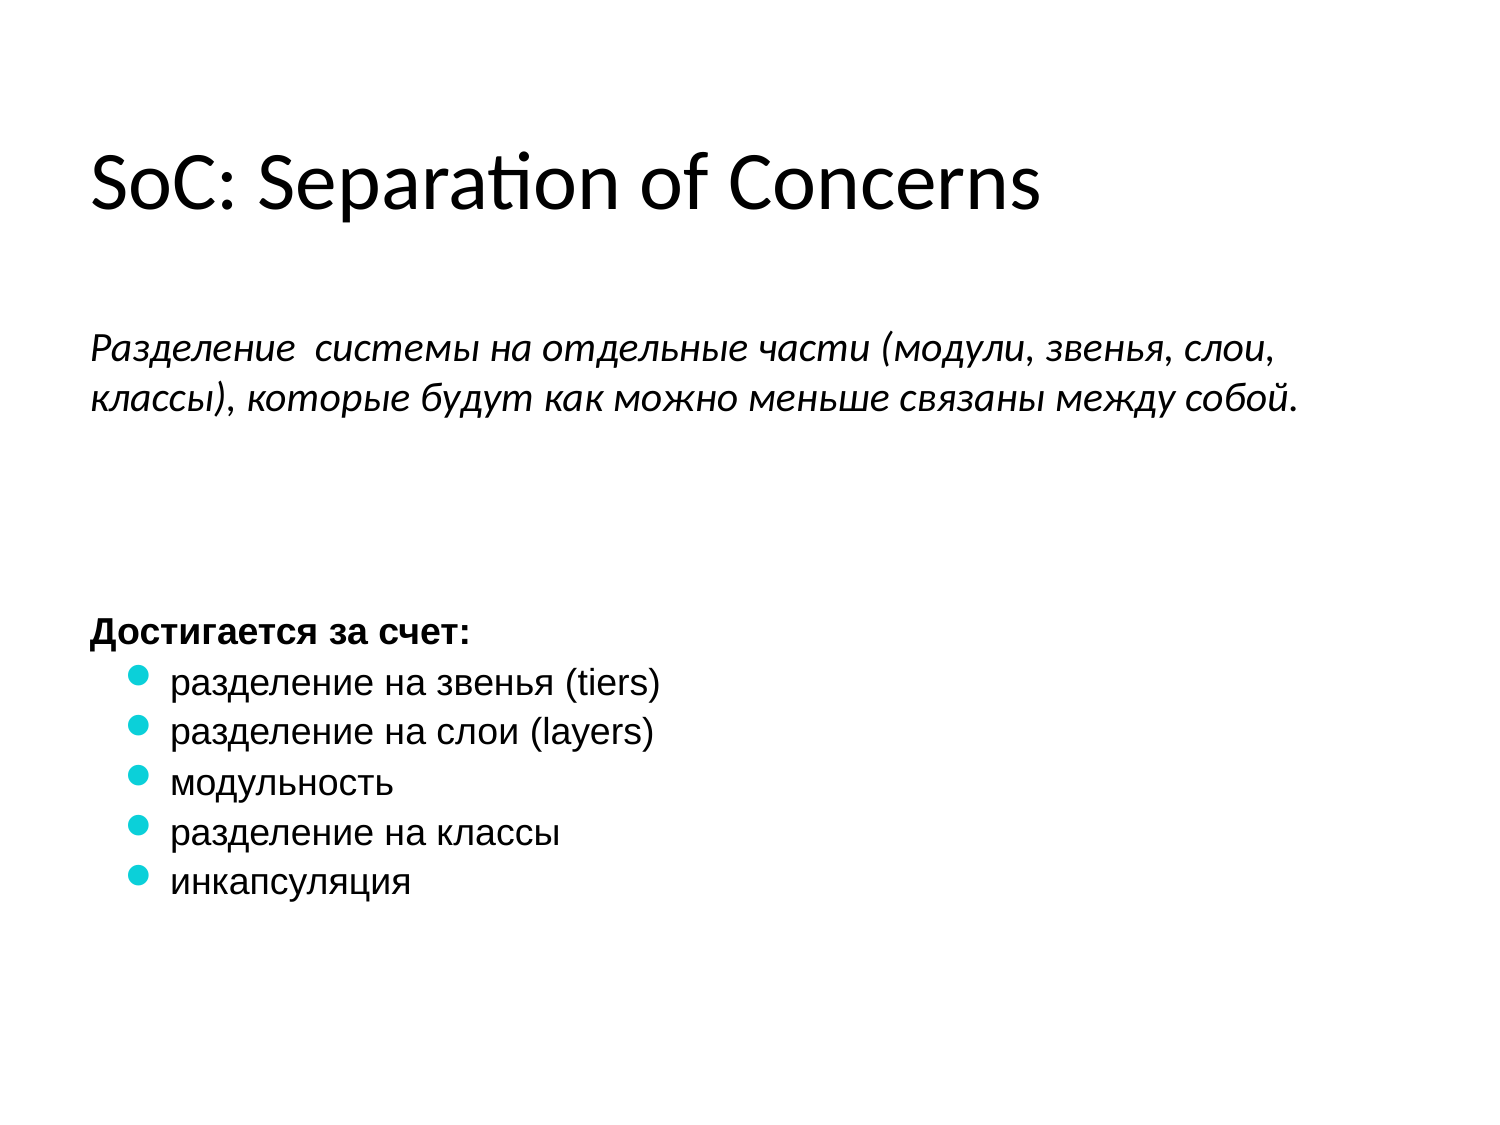

# SoC: Separation of Concerns
Разделение  системы на отдельные части (модули, звенья, слои, классы), которые будут как можно меньше связаны между собой.

Достигается за счет:
разделение на звенья (tiers)
разделение на слои (layers)
модульность
разделение на классы
инкапсуляция